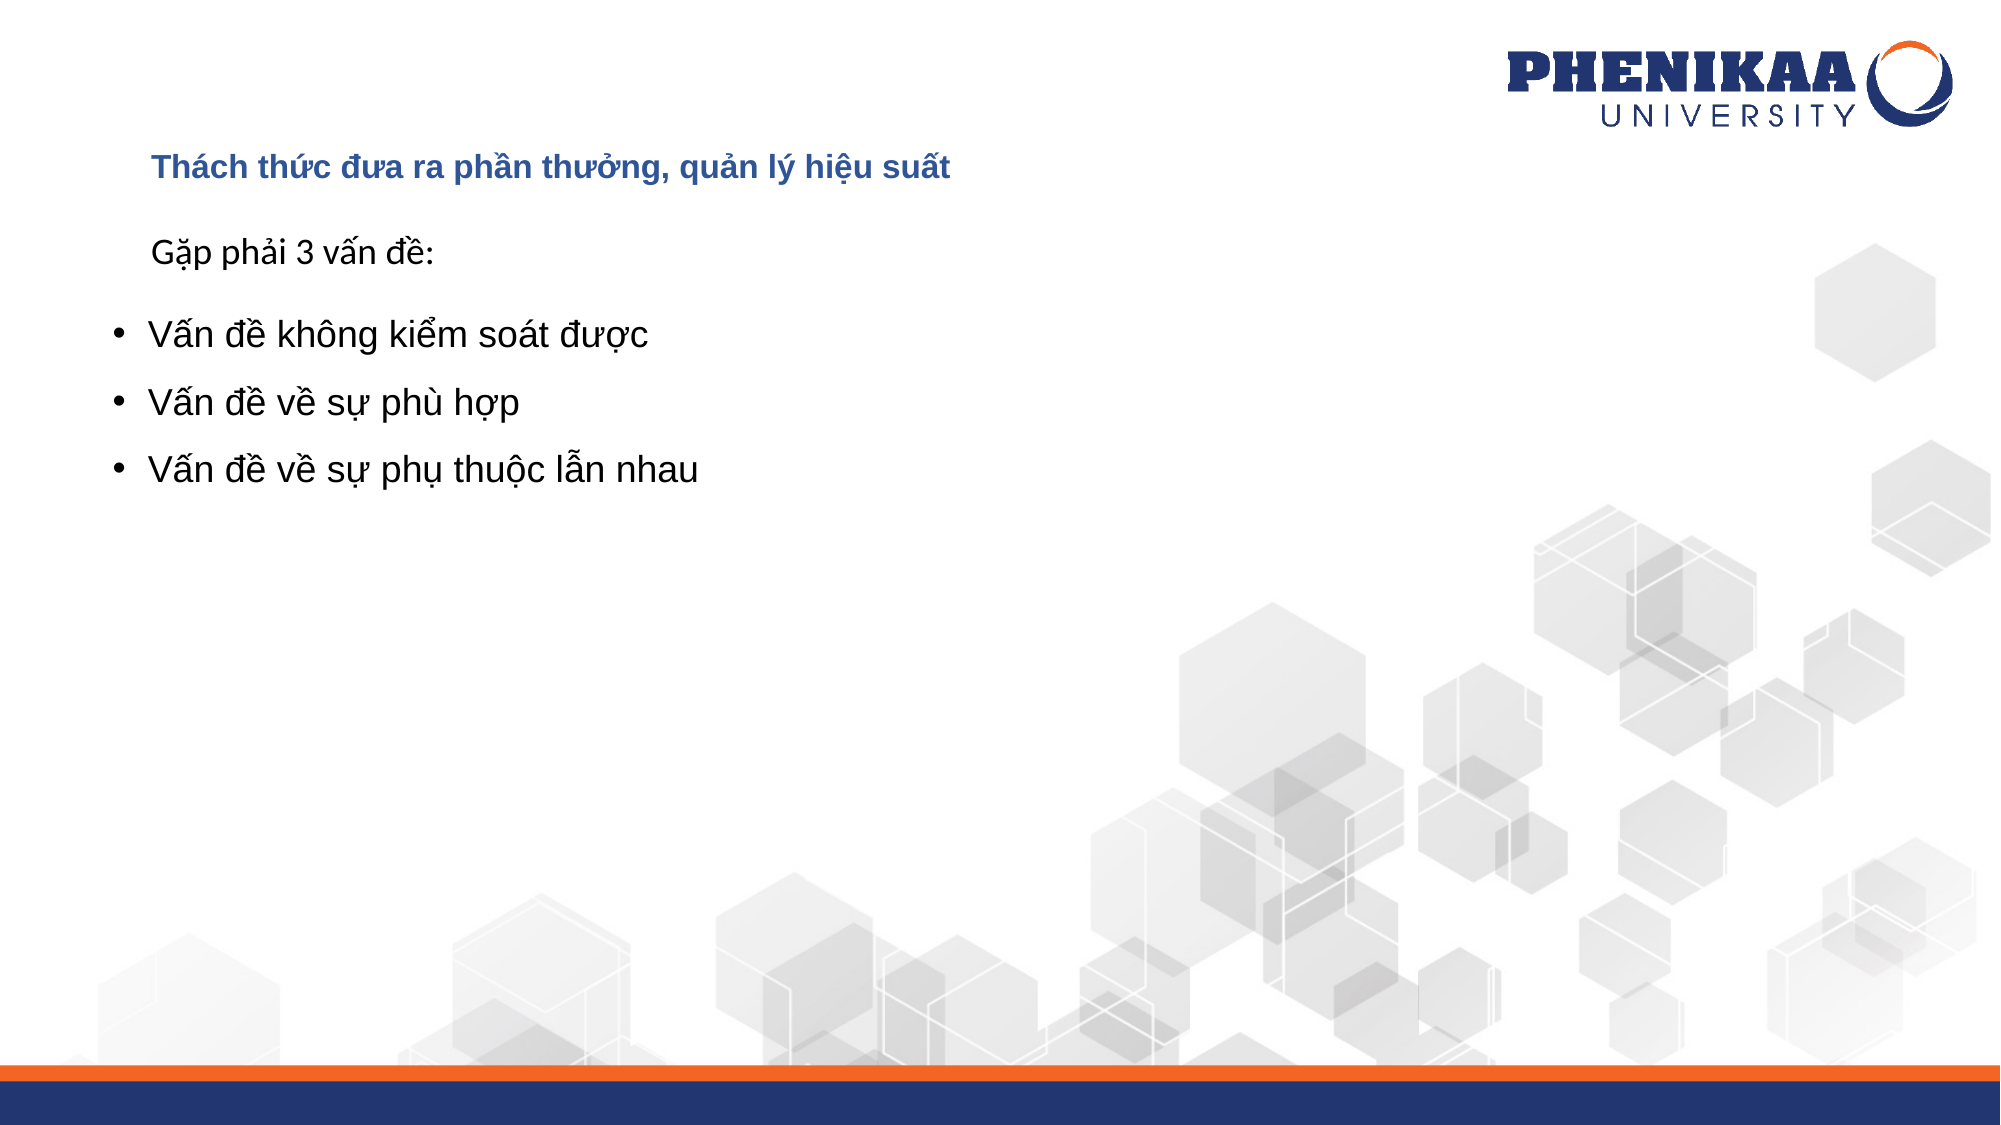

Thách thức đưa ra phần thưởng, quản lý hiệu suất
Gặp phải 3 vấn đề:
Vấn đề không kiểm soát được
Vấn đề về sự phù hợp
Vấn đề về sự phụ thuộc lẫn nhau